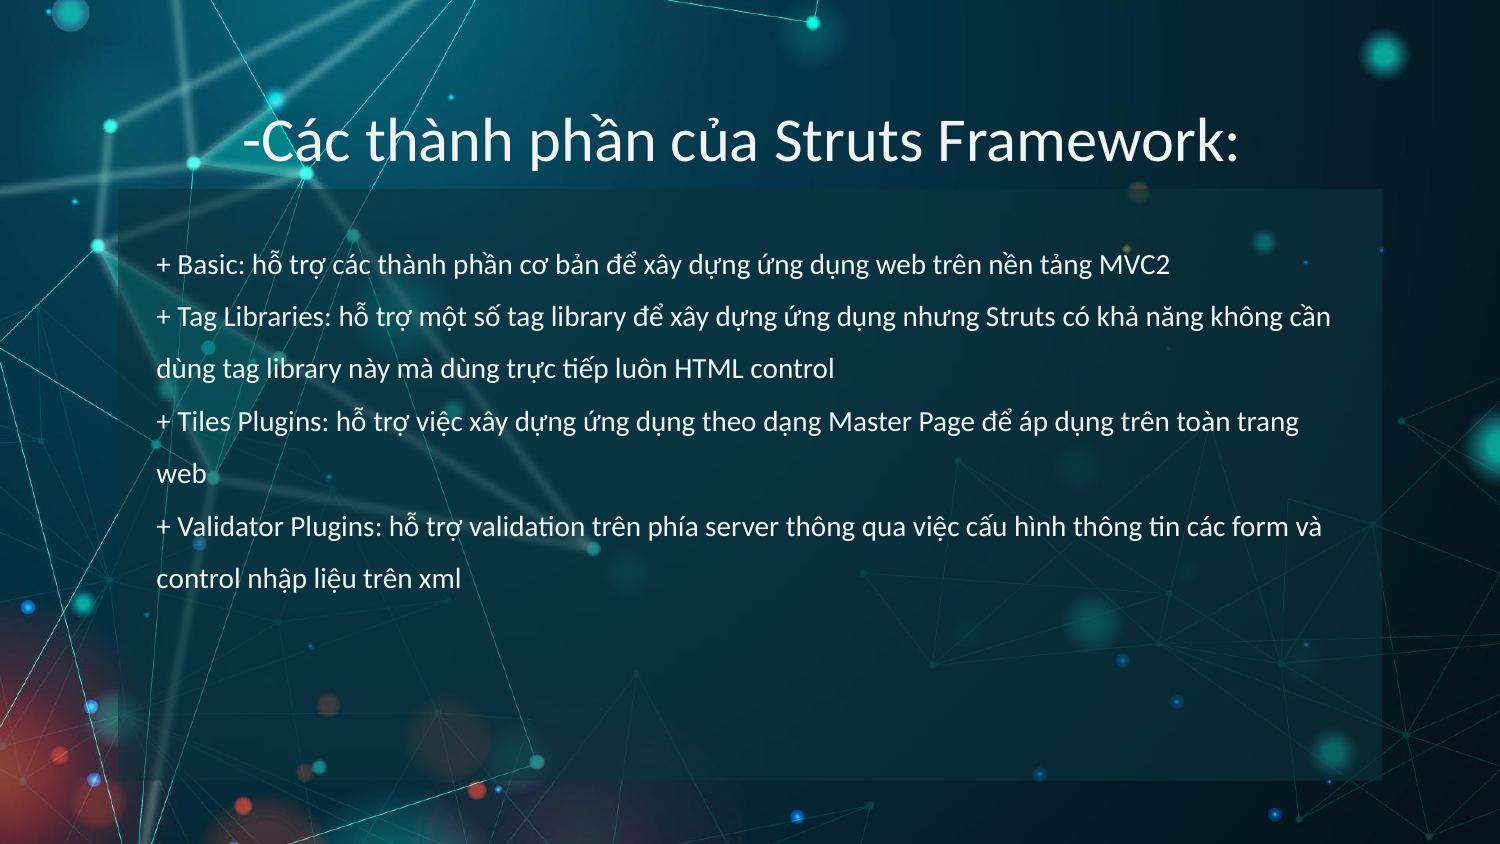

# -Các thành phần của Struts Framework:
+ Basic: hỗ trợ các thành phần cơ bản để xây dựng ứng dụng web trên nền tảng MVC2
+ Tag Libraries: hỗ trợ một số tag library để xây dựng ứng dụng nhưng Struts có khả năng không cần dùng tag library này mà dùng trực tiếp luôn HTML control
+ Tiles Plugins: hỗ trợ việc xây dựng ứng dụng theo dạng Master Page để áp dụng trên toàn trang web
+ Validator Plugins: hỗ trợ validation trên phía server thông qua việc cấu hình thông tin các form và control nhập liệu trên xml